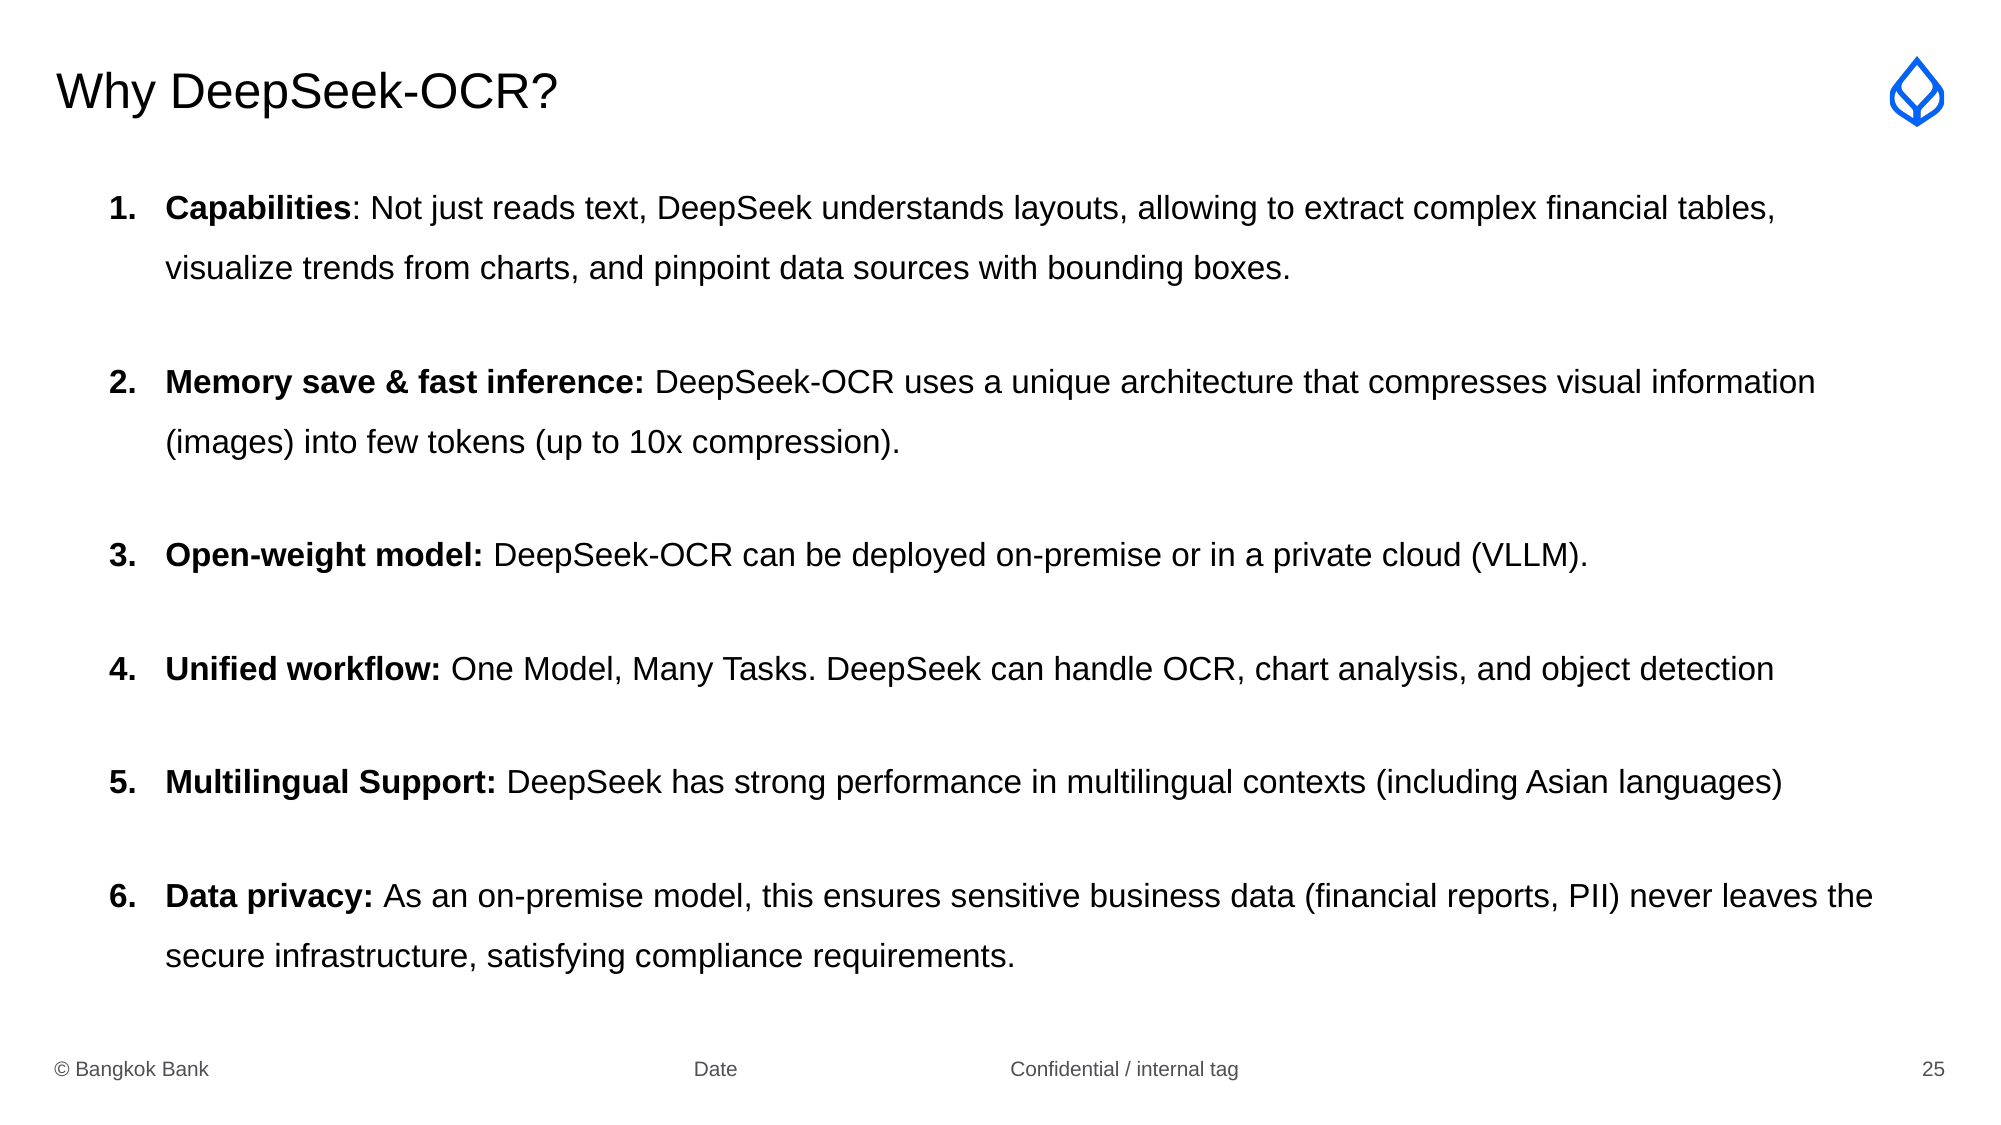

# Why DeepSeek-OCR?
Capabilities: Not just reads text, DeepSeek understands layouts, allowing to extract complex financial tables, visualize trends from charts, and pinpoint data sources with bounding boxes.

Memory save & fast inference: DeepSeek-OCR uses a unique architecture that compresses visual information (images) into few tokens (up to 10x compression).

Open-weight model: DeepSeek-OCR can be deployed on-premise or in a private cloud (VLLM).

Unified workflow: One Model, Many Tasks. DeepSeek can handle OCR, chart analysis, and object detection

Multilingual Support: DeepSeek has strong performance in multilingual contexts (including Asian languages)

Data privacy: As an on-premise model, this ensures sensitive business data (financial reports, PII) never leaves the secure infrastructure, satisfying compliance requirements.

Date
Confidential / internal tag
25